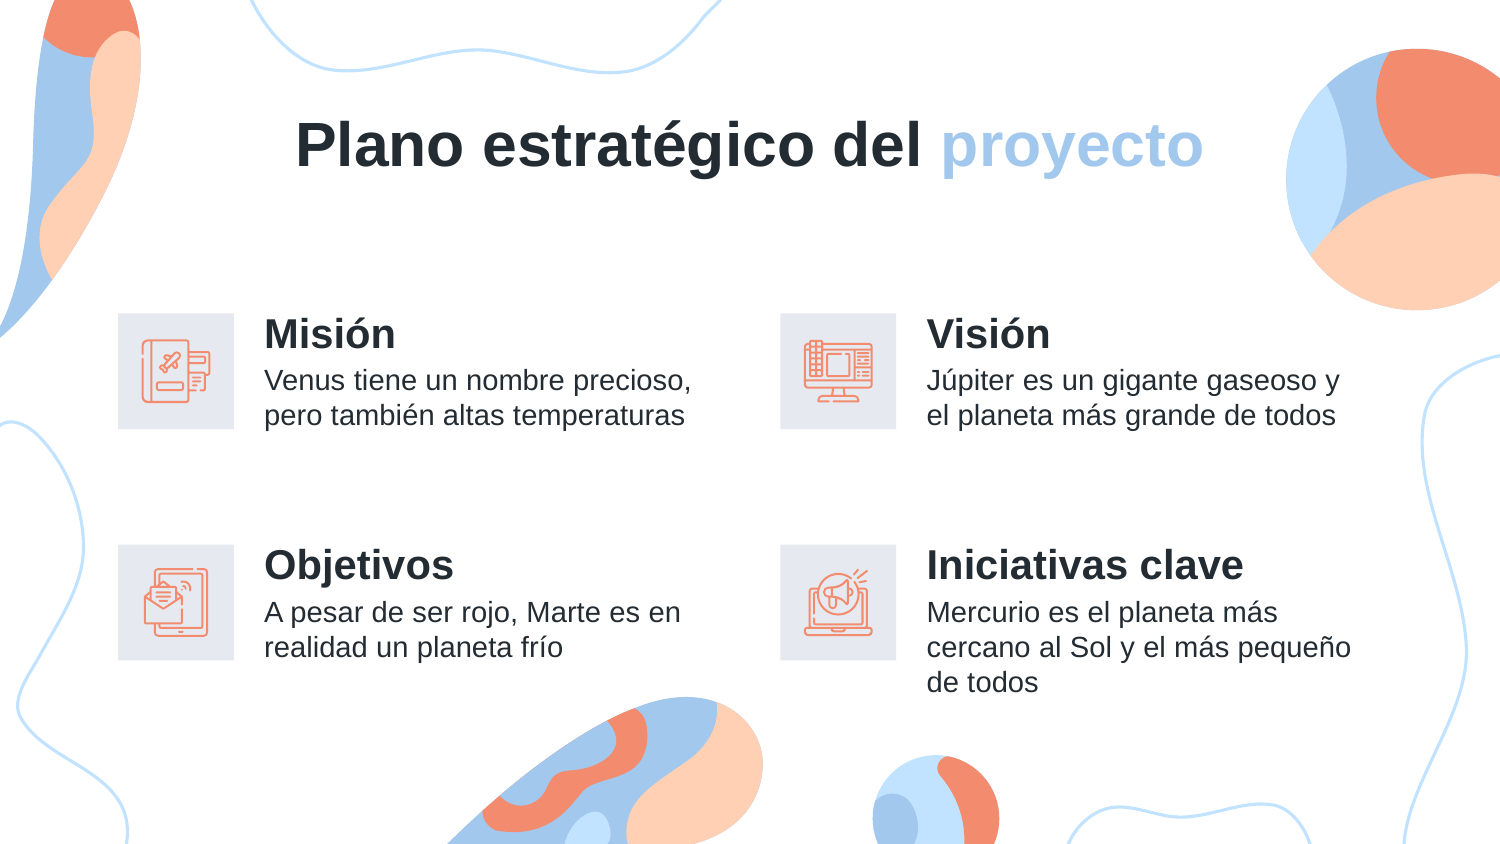

Plano estratégico del proyecto
# Misión
Visión

Venus tiene un nombre precioso, pero también altas temperaturas
Júpiter es un gigante gaseoso y el planeta más grande de todos
Objetivos
Iniciativas clave

A pesar de ser rojo, Marte es en realidad un planeta frío
Mercurio es el planeta más cercano al Sol y el más pequeño de todos